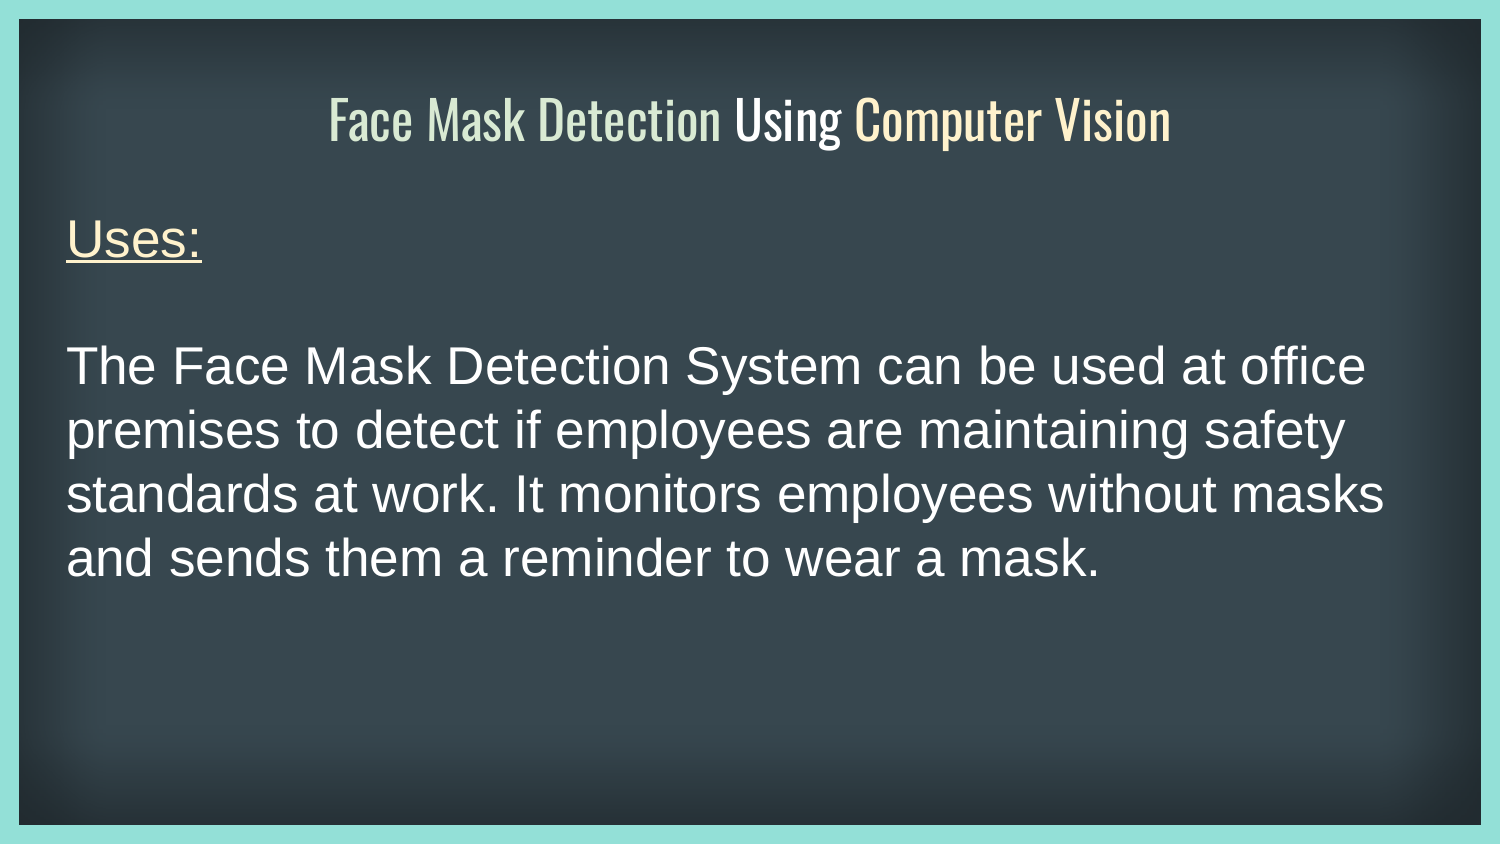

# Face Mask Detection Using Computer Vision
Uses:

The Face Mask Detection System can be used at office premises to detect if employees are maintaining safety standards at work. It monitors employees without masks and sends them a reminder to wear a mask.